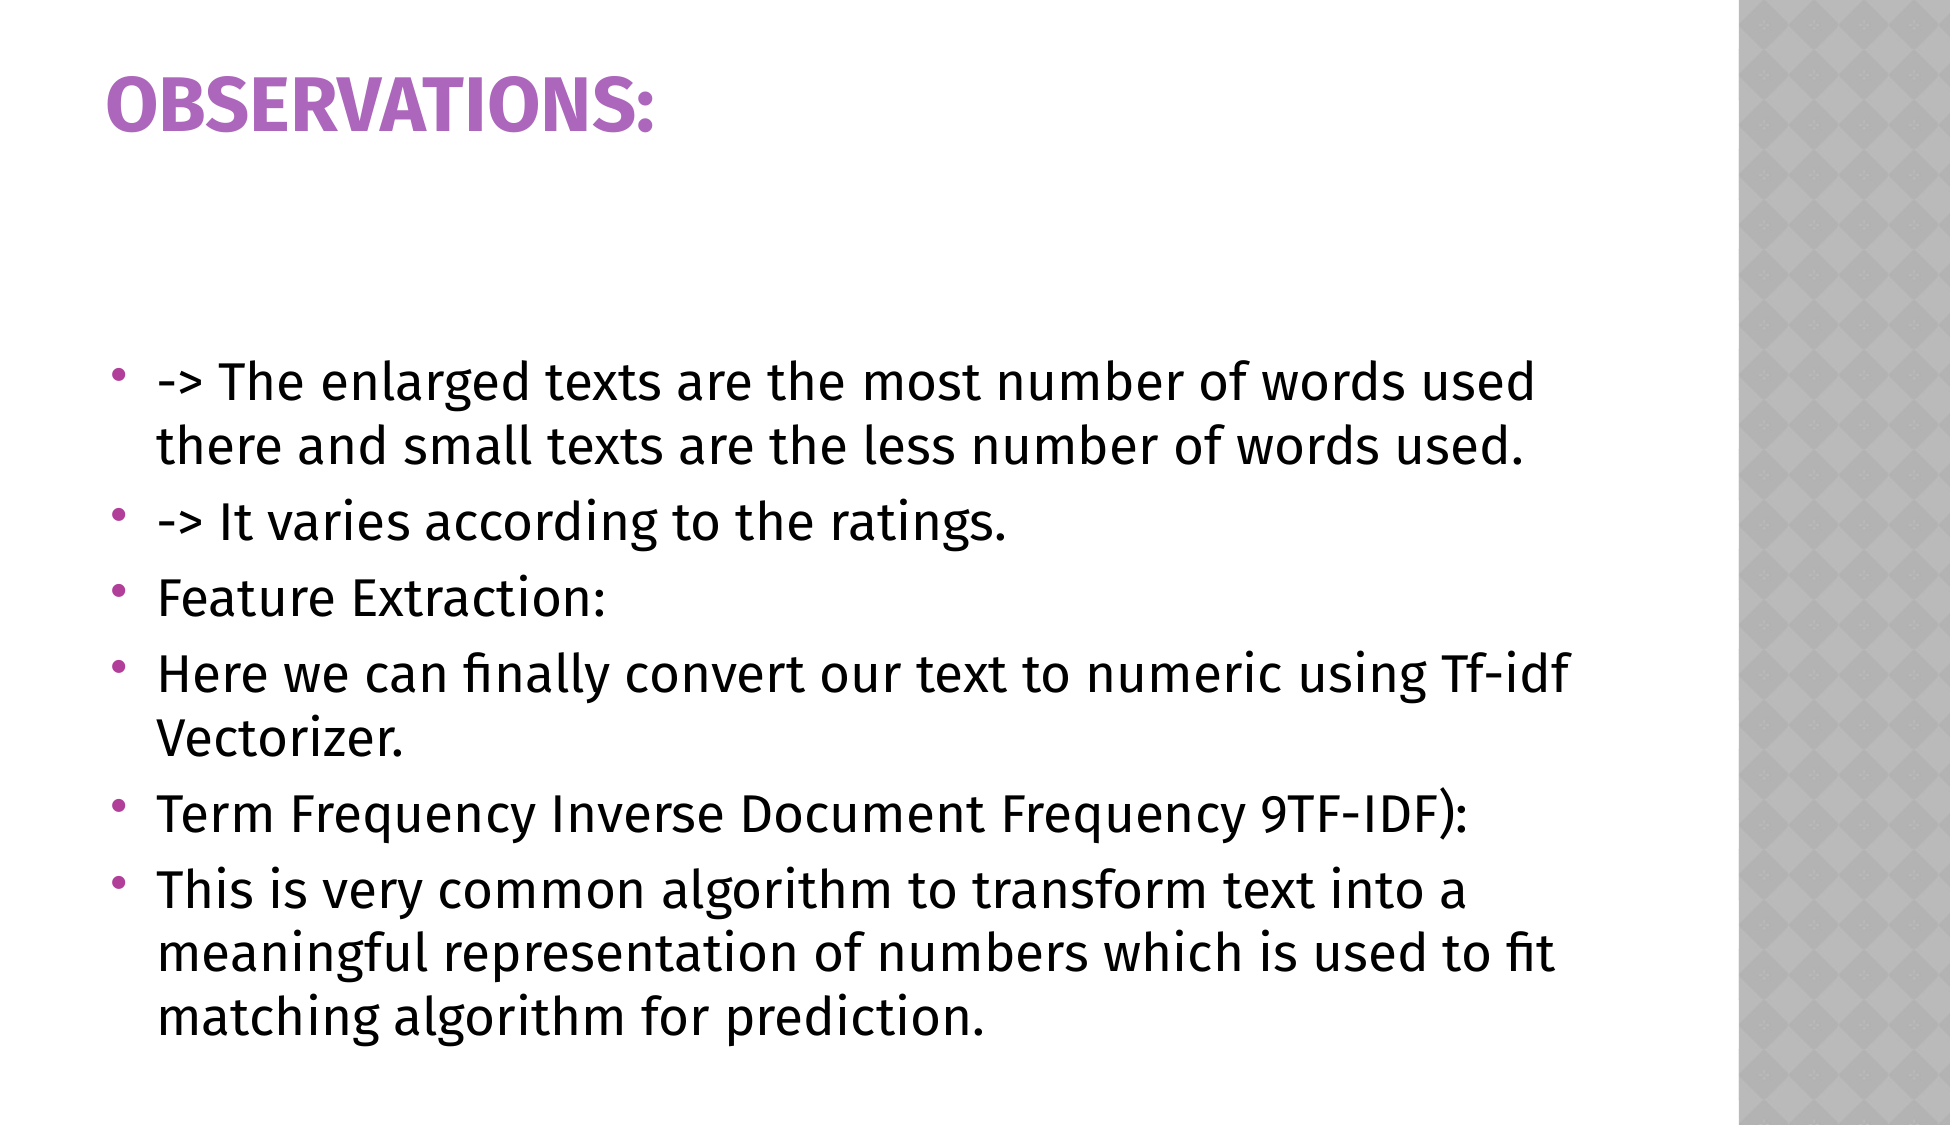

# Observations:

-> The enlarged texts are the most number of words used there and small texts are the less number of words used.
-> It varies according to the ratings.
Feature Extraction:
Here we can finally convert our text to numeric using Tf-idf Vectorizer.
Term Frequency Inverse Document Frequency 9TF-IDF):
This is very common algorithm to transform text into a meaningful representation of numbers which is used to fit matching algorithm for prediction.